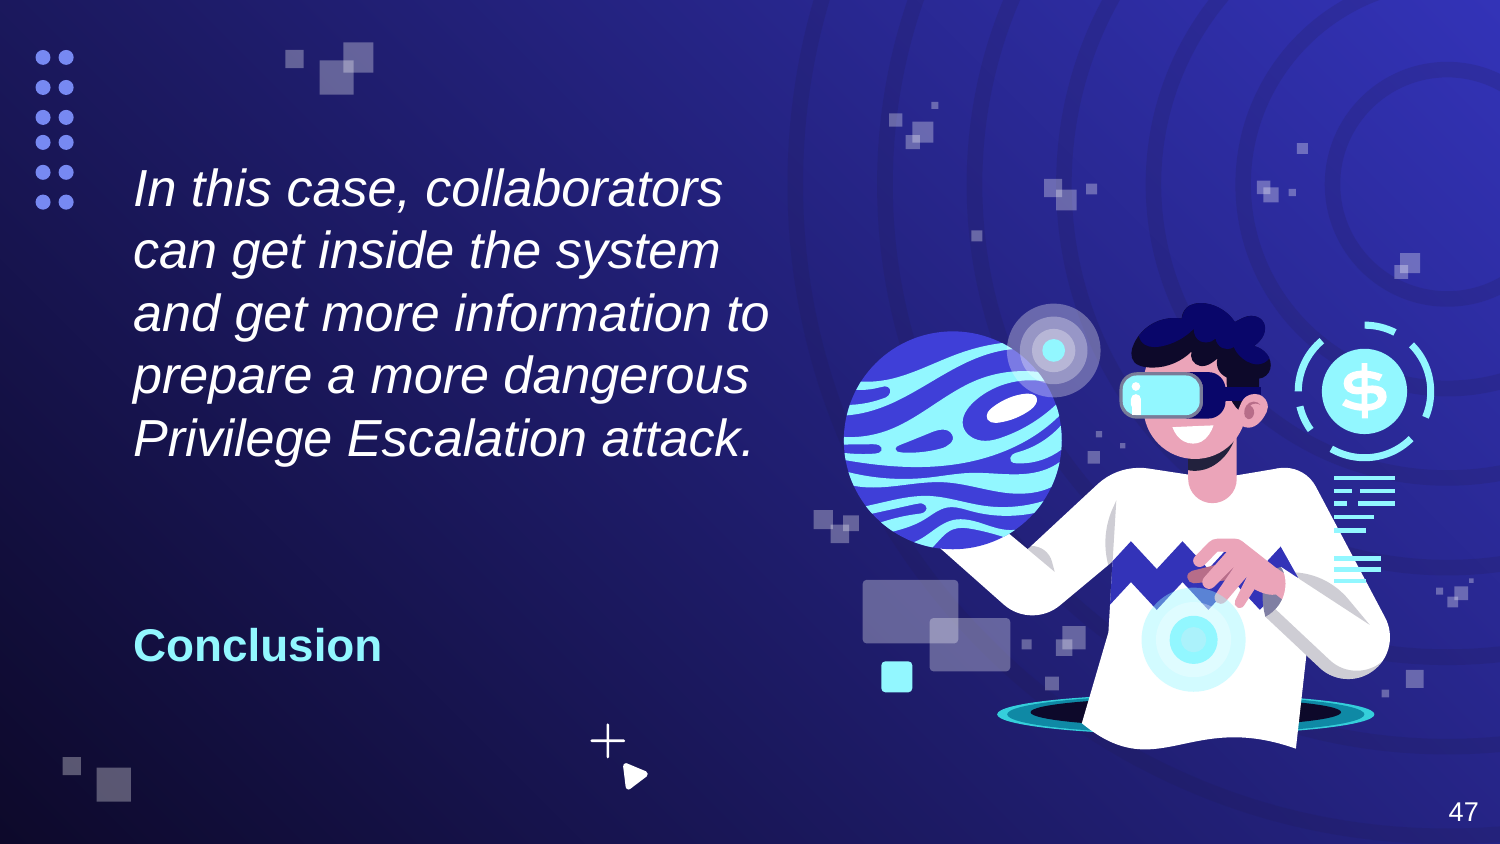

In this case, collaborators can get inside the system and get more information to prepare a more dangerous Privilege Escalation attack.

# Conclusion
47